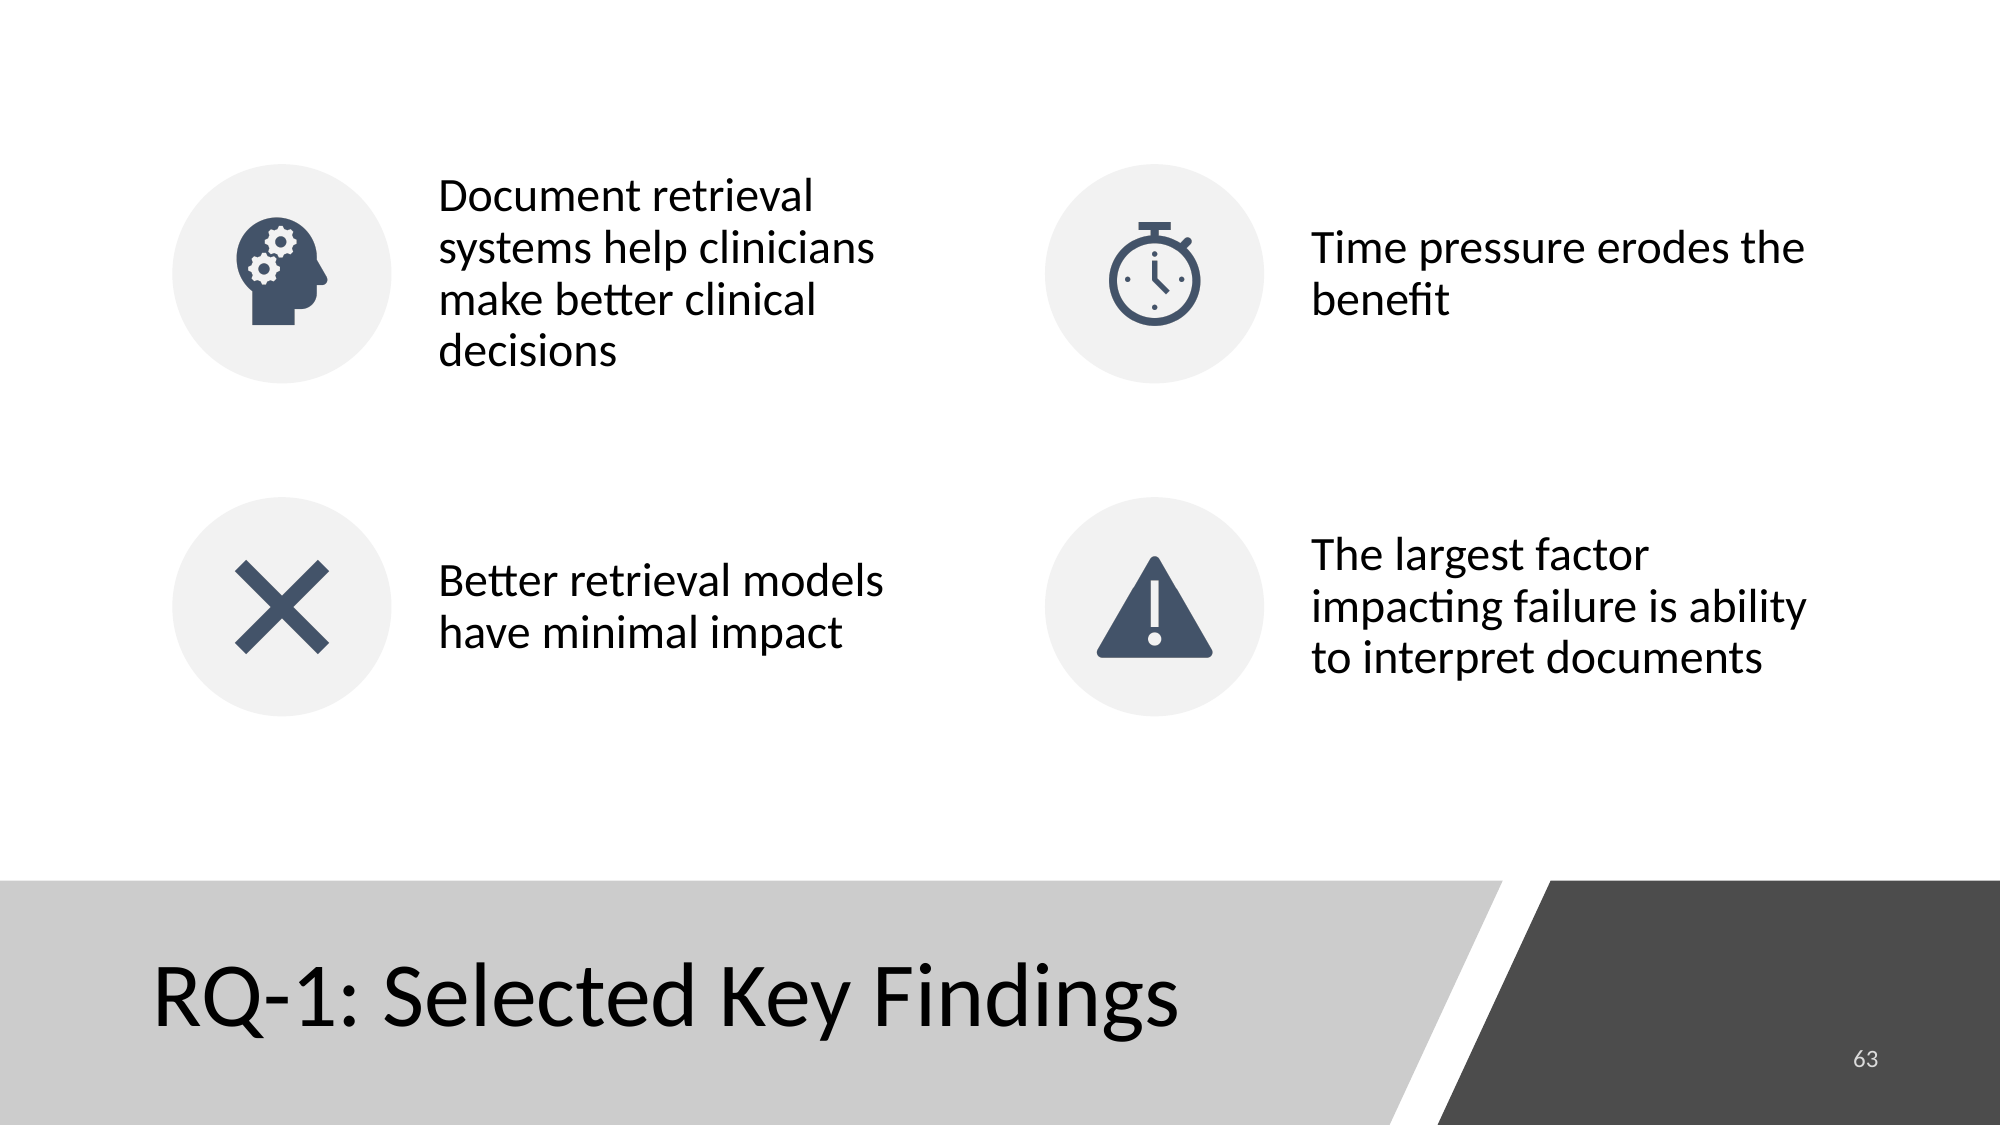

﻿Document retrieval systems help clinicians make better clinical decisions
﻿Time pressure erodes the benefit
﻿Better retrieval models have minimal impact
The largest factor impacting failure is ability to interpret documents

# RQ-1: Selected Key Findings
63